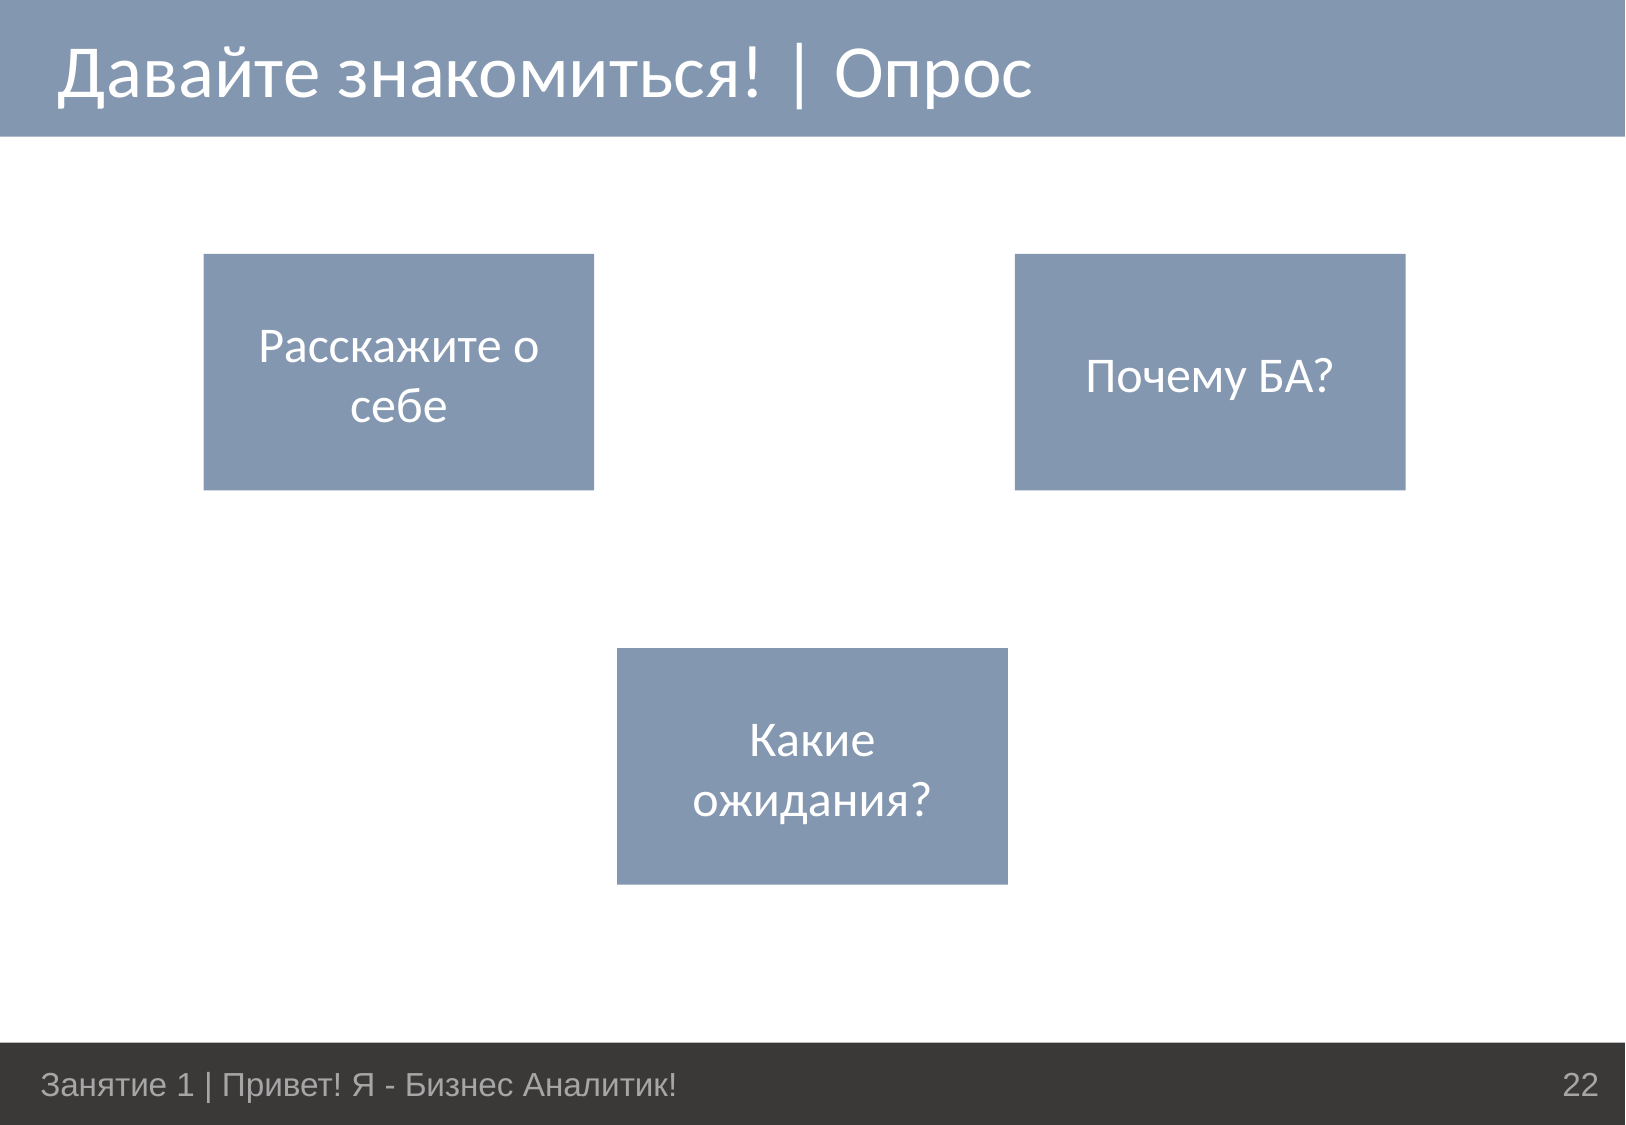

Давайте знакомиться! | Опрос
Расскажите о себе
Почему БА?
Какие ожидания?

22
Занятие 1 | Привет! Я - Бизнес Аналитик!